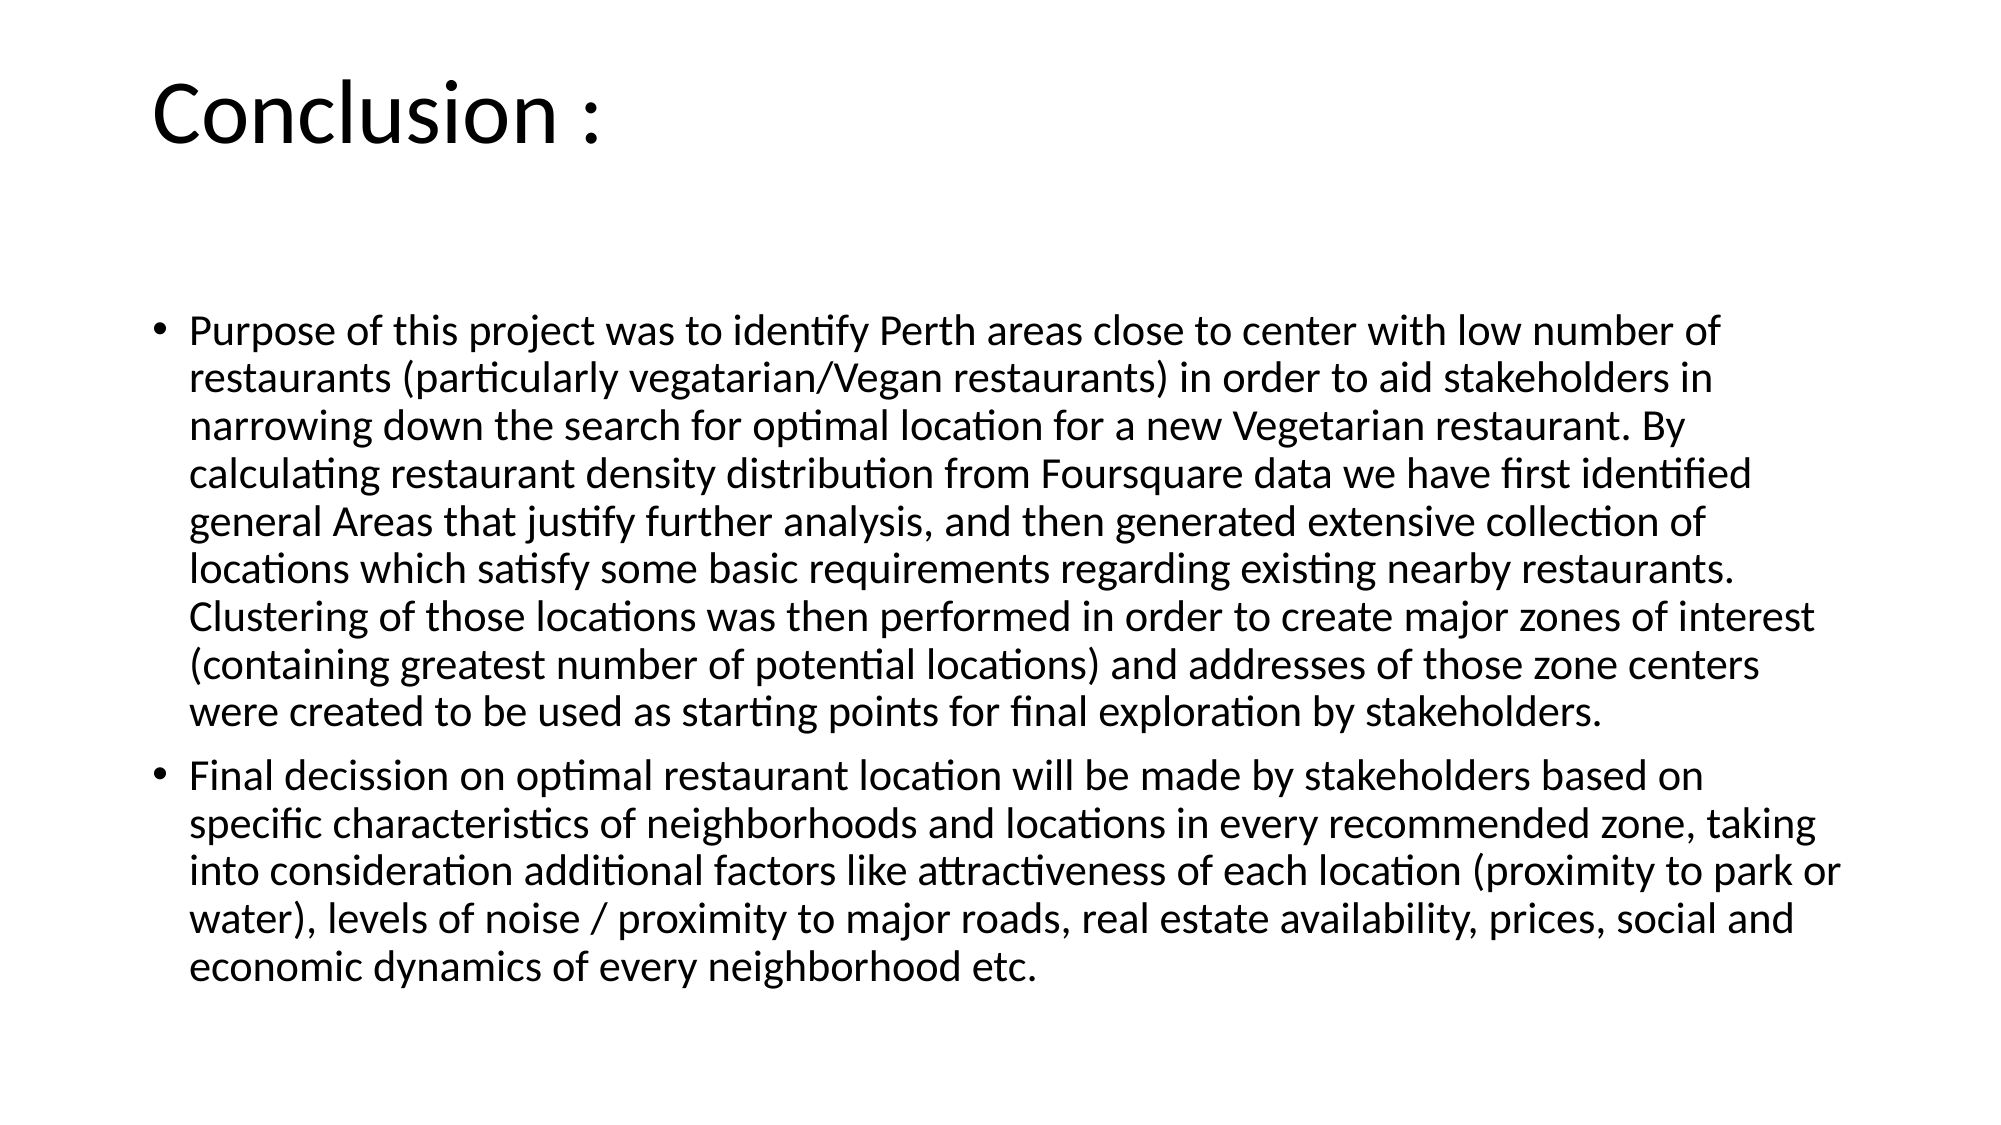

# Conclusion :
Purpose of this project was to identify Perth areas close to center with low number of restaurants (particularly vegatarian/Vegan restaurants) in order to aid stakeholders in narrowing down the search for optimal location for a new Vegetarian restaurant. By calculating restaurant density distribution from Foursquare data we have first identified general Areas that justify further analysis, and then generated extensive collection of locations which satisfy some basic requirements regarding existing nearby restaurants. Clustering of those locations was then performed in order to create major zones of interest (containing greatest number of potential locations) and addresses of those zone centers were created to be used as starting points for final exploration by stakeholders.
Final decission on optimal restaurant location will be made by stakeholders based on specific characteristics of neighborhoods and locations in every recommended zone, taking into consideration additional factors like attractiveness of each location (proximity to park or water), levels of noise / proximity to major roads, real estate availability, prices, social and economic dynamics of every neighborhood etc.